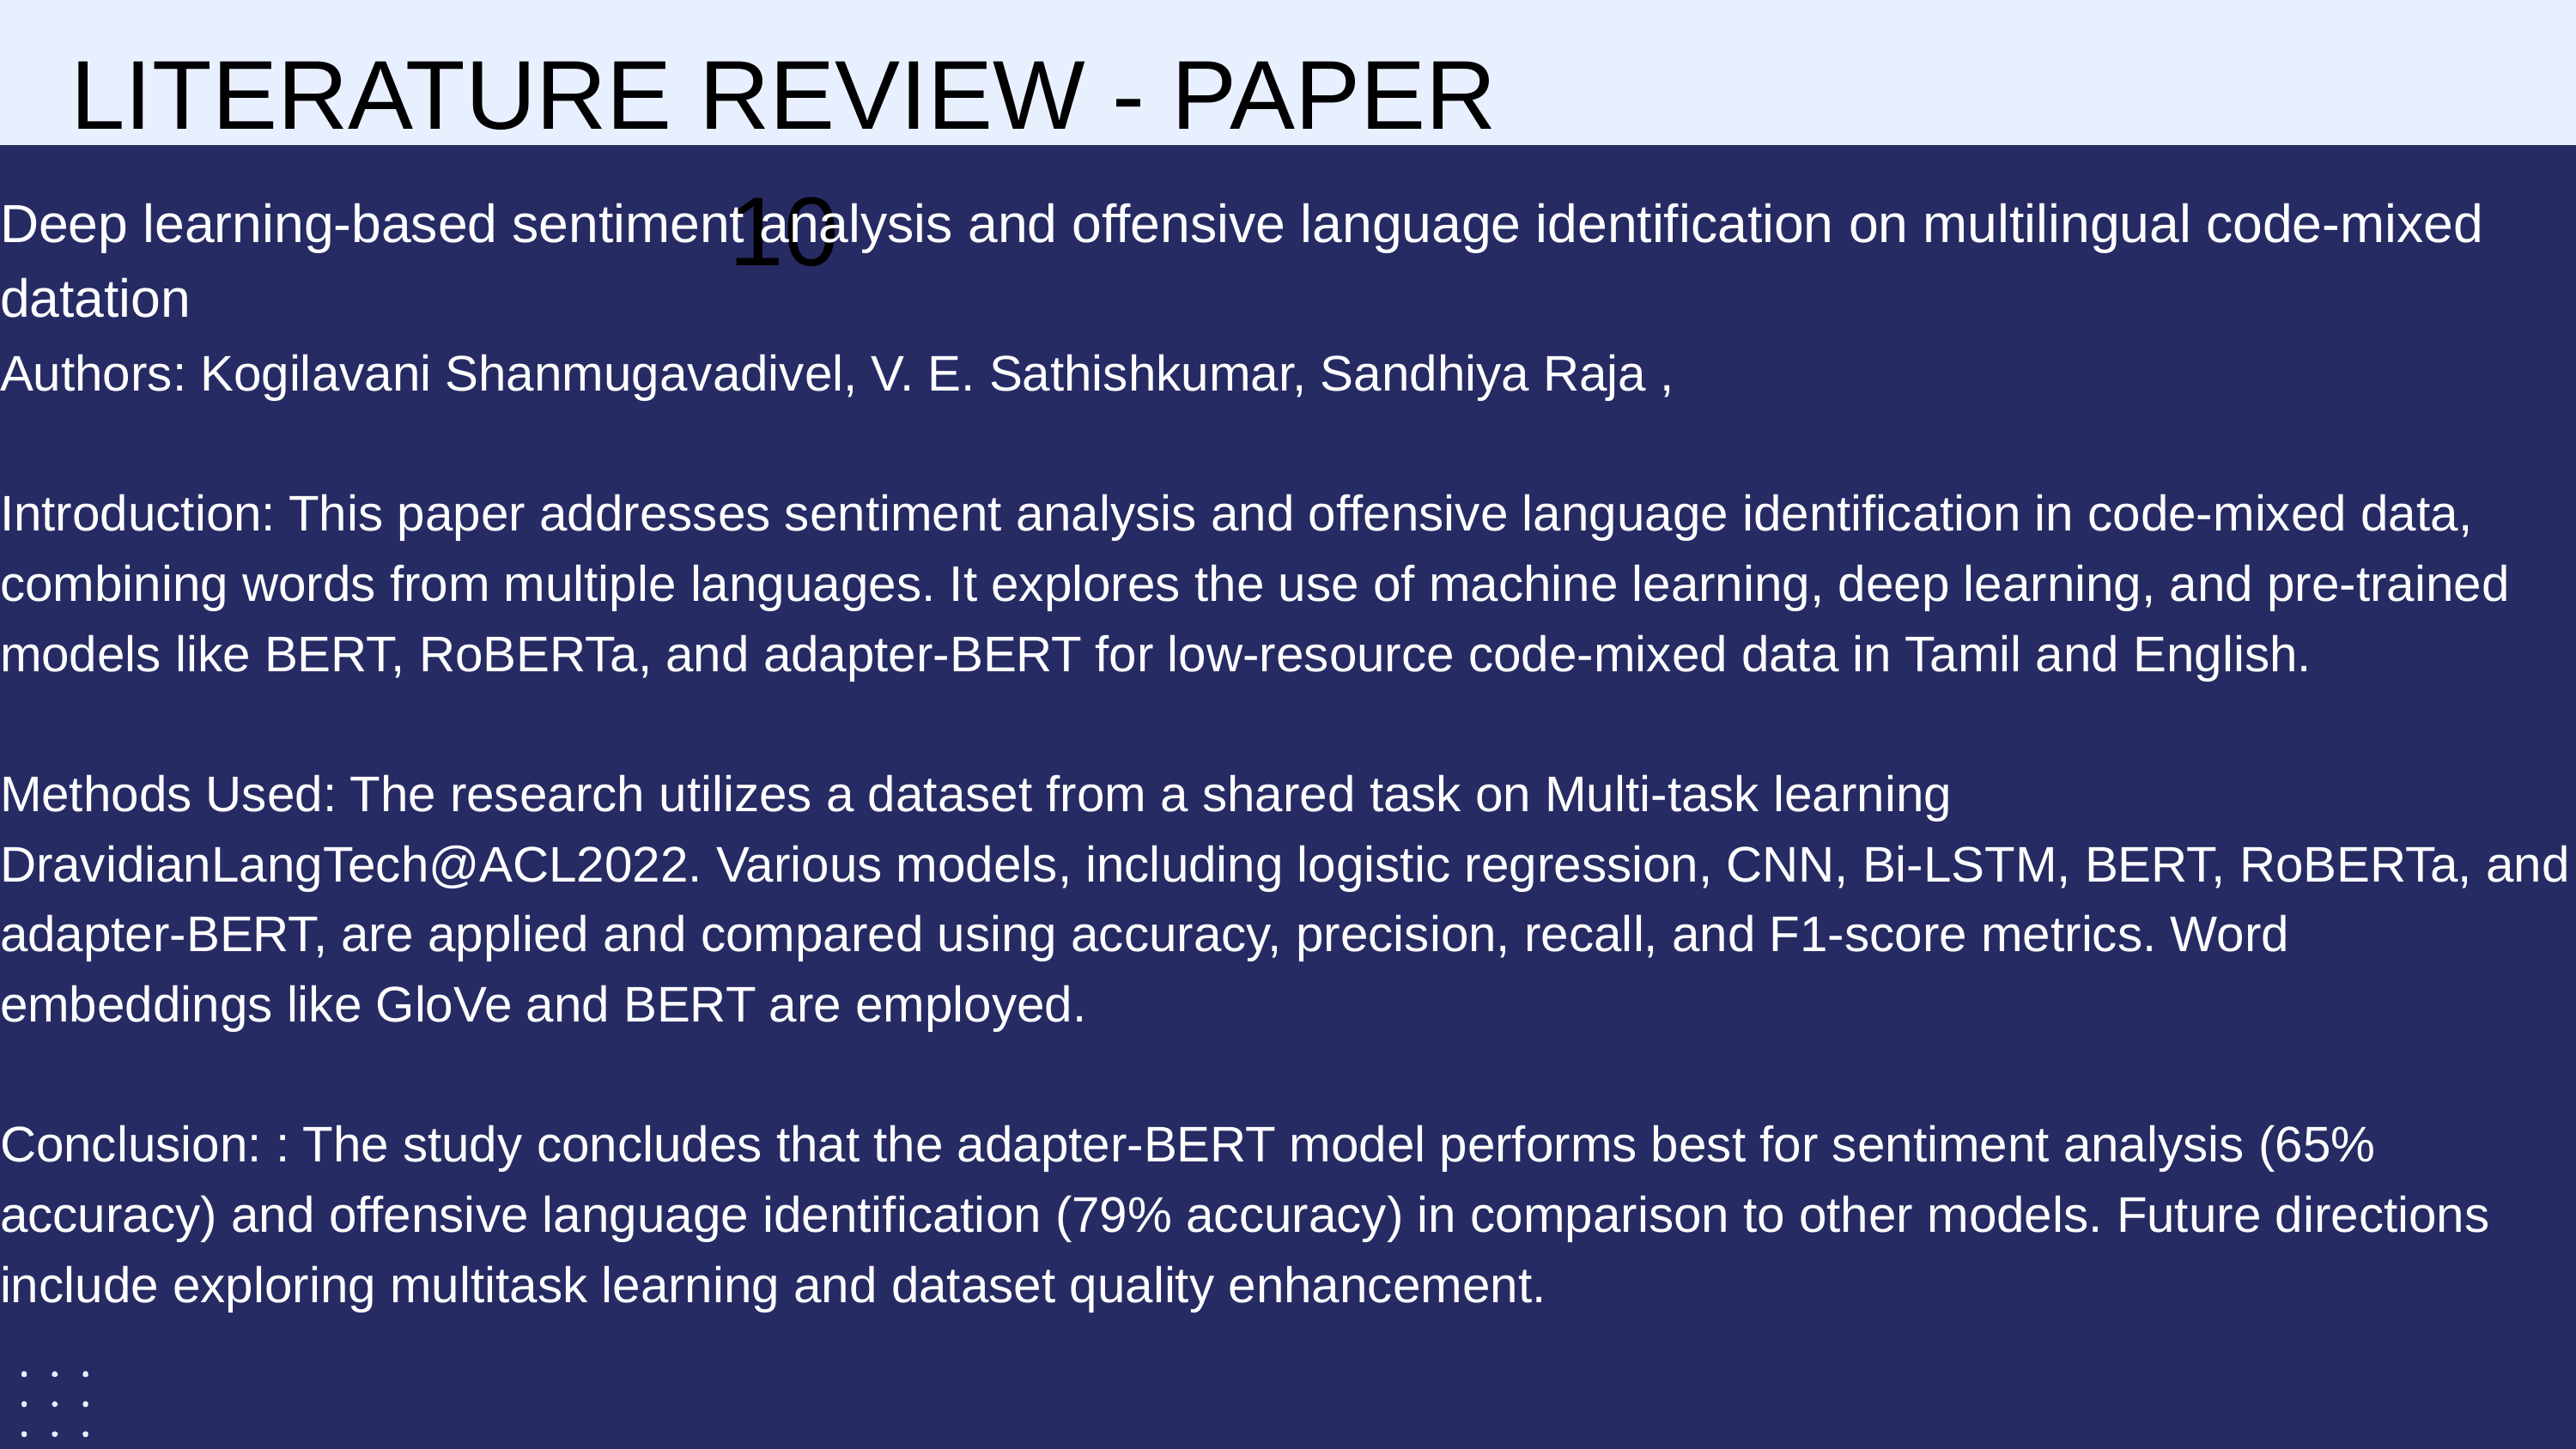

LITERATURE REVIEW - PAPER 10
Deep learning-based sentiment analysis and offensive language identification on multilingual code-mixed datation
Authors: Kogilavani Shanmugavadivel, V. E. Sathishkumar, Sandhiya Raja ,

Introduction: This paper addresses sentiment analysis and offensive language identification in code-mixed data, combining words from multiple languages. It explores the use of machine learning, deep learning, and pre-trained models like BERT, RoBERTa, and adapter-BERT for low-resource code-mixed data in Tamil and English.

Methods Used: The research utilizes a dataset from a shared task on Multi-task learning DravidianLangTech@ACL2022. Various models, including logistic regression, CNN, Bi-LSTM, BERT, RoBERTa, and adapter-BERT, are applied and compared using accuracy, precision, recall, and F1-score metrics. Word embeddings like GloVe and BERT are employed.

Conclusion: : The study concludes that the adapter-BERT model performs best for sentiment analysis (65% accuracy) and offensive language identification (79% accuracy) in comparison to other models. Future directions include exploring multitask learning and dataset quality enhancement.